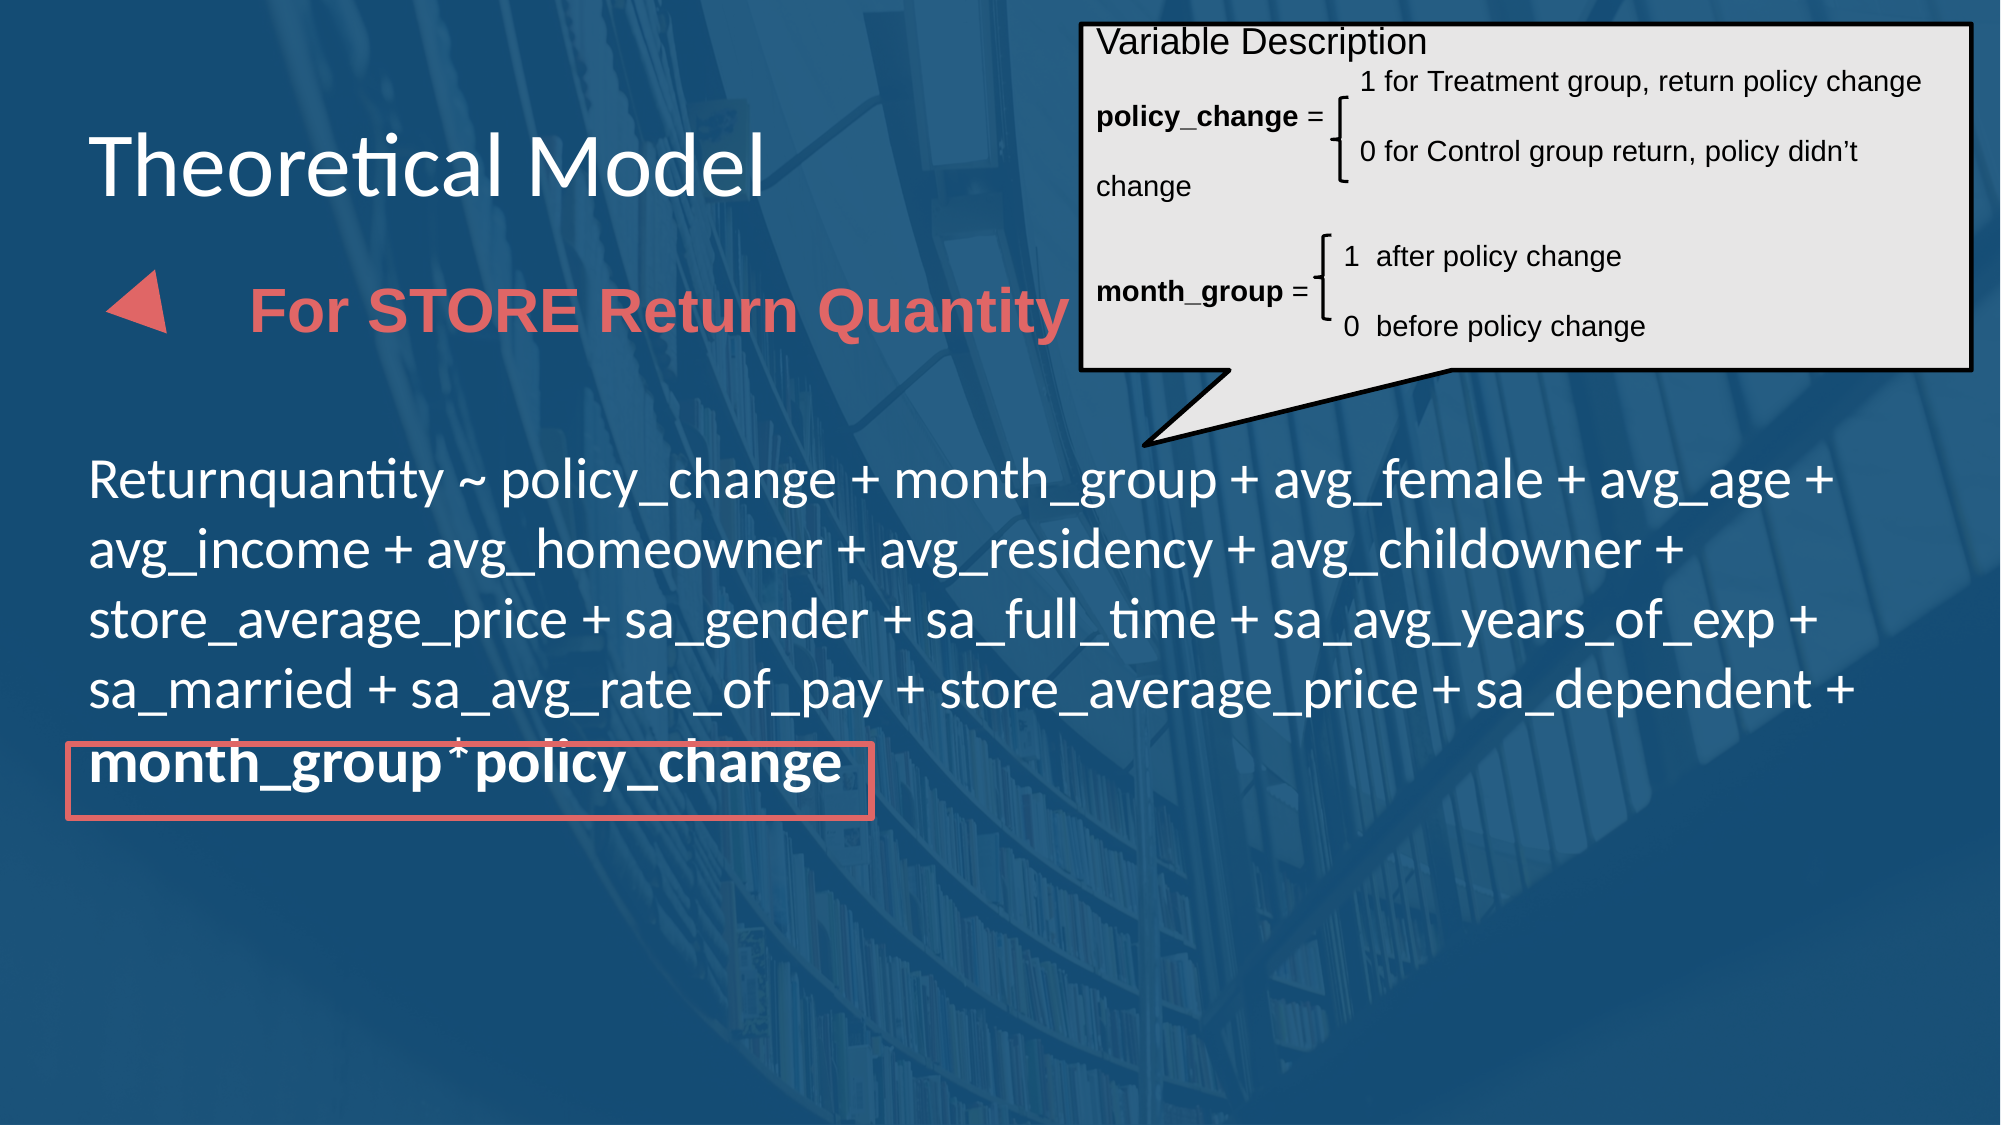

Variable Description
                                1 for Treatment group, return policy change
policy_change =
                                0 for Control group return, policy didn’t change

                              1  after policy change
month_group =
                              0  before policy change

Theoretical Model

     For STORE Return Quantity

Returnquantity ~ policy_change + month_group + avg_female + avg_age + avg_income + avg_homeowner + avg_residency + avg_childowner + store_average_price + sa_gender + sa_full_time + sa_avg_years_of_exp + sa_married + sa_avg_rate_of_pay + store_average_price + sa_dependent + month_group*policy_change